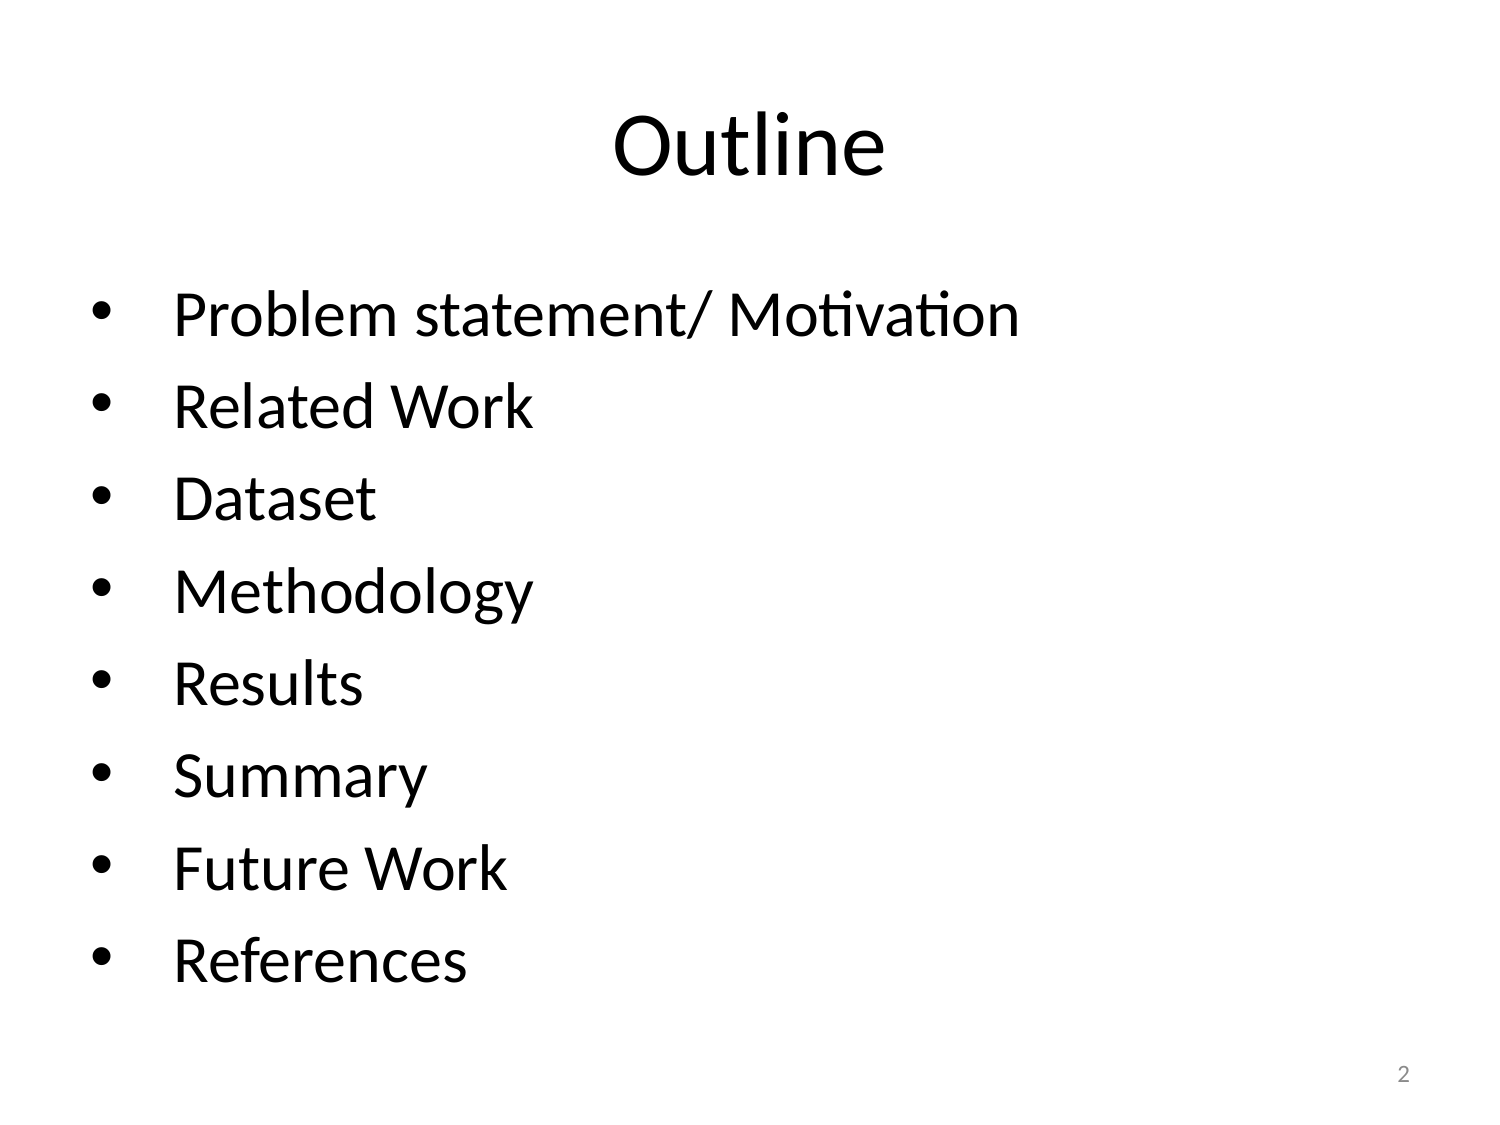

# Outline
Problem statement/ Motivation
Related Work
Dataset
Methodology
Results
Summary
Future Work
References

2